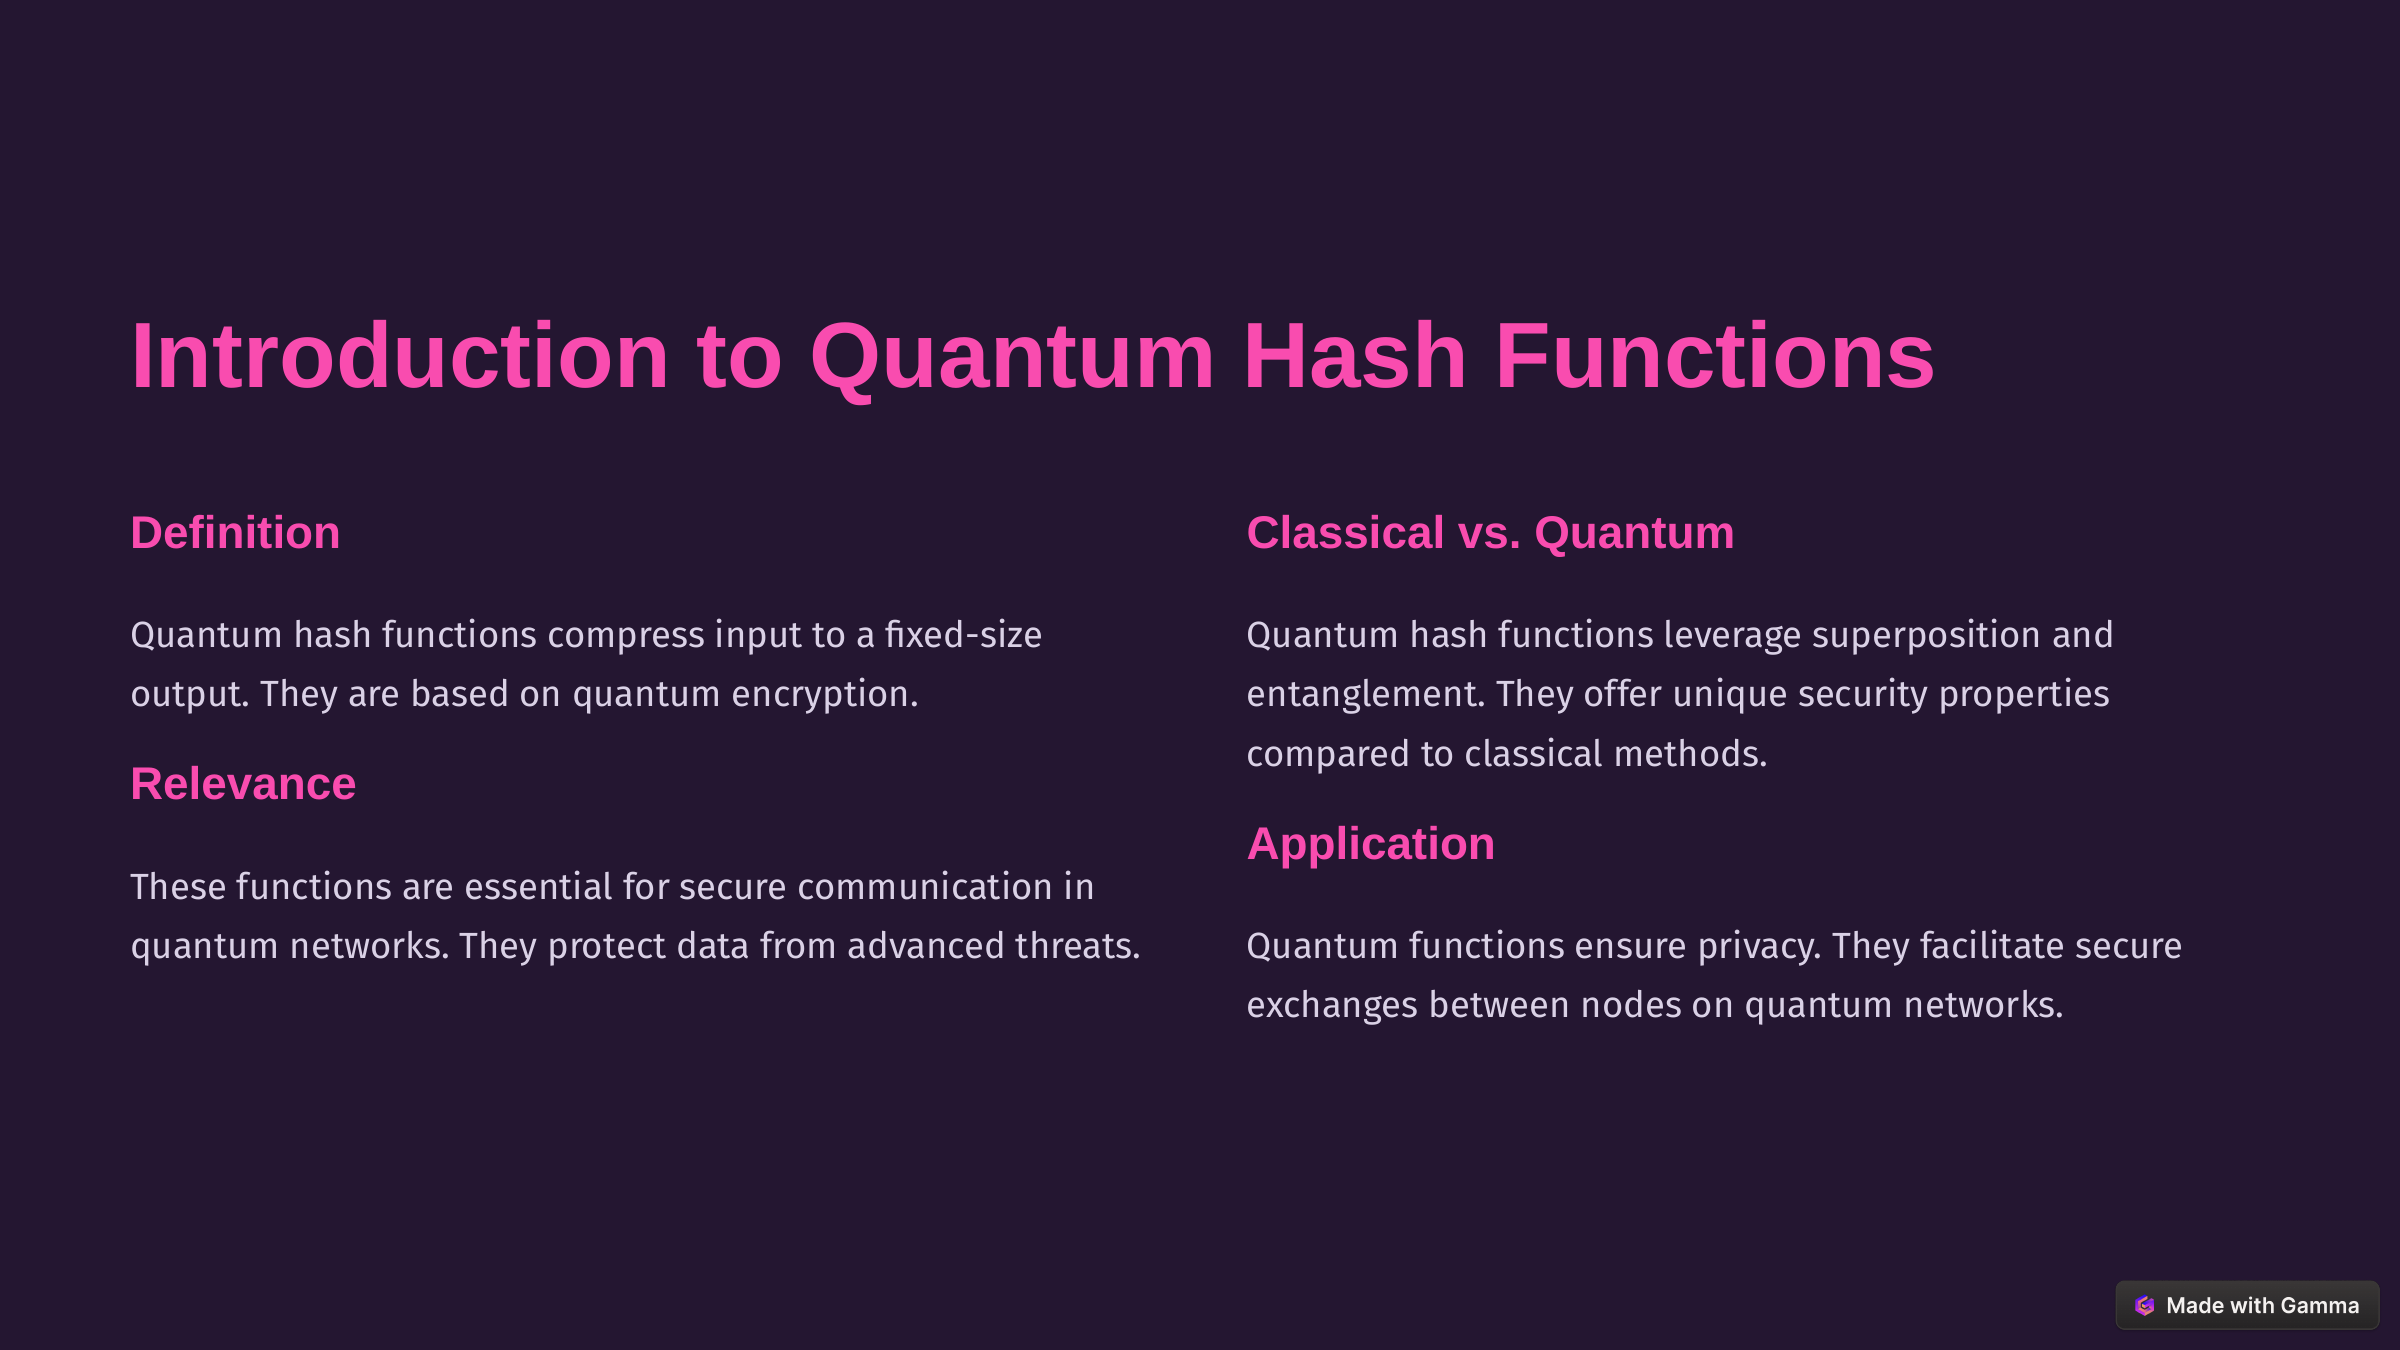

Introduction to Quantum Hash Functions
Definition
Classical vs. Quantum
Quantum hash functions compress input to a fixed-size output. They are based on quantum encryption.
Quantum hash functions leverage superposition and entanglement. They offer unique security properties compared to classical methods.
Relevance
Application
These functions are essential for secure communication in quantum networks. They protect data from advanced threats.
Quantum functions ensure privacy. They facilitate secure exchanges between nodes on quantum networks.